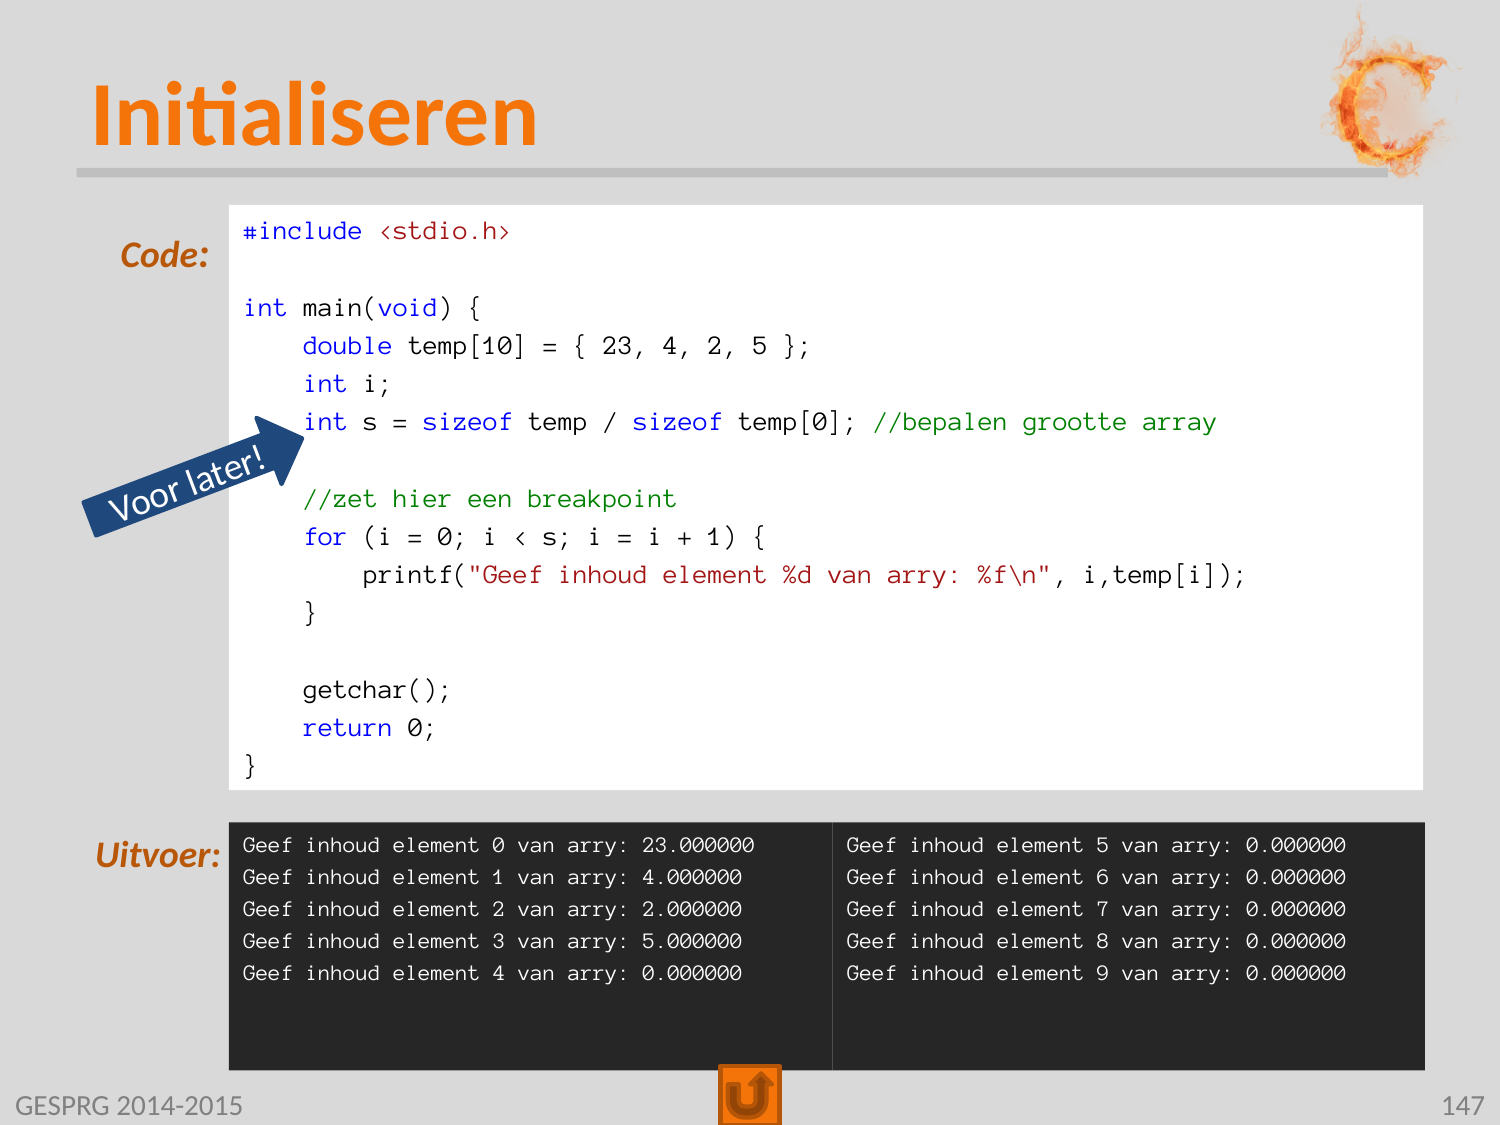

# Initialiseren
#include <stdio.h>

int main(void) {
    double temp[10] = { 23, 4, 2, 5 };
    int i;
    int s = sizeof temp / sizeof temp[0]; //bepalen grootte array

    //zet hier een breakpoint
    for (i = 0; i < s; i = i + 1) {
        printf("Geef inhoud element %d van arry: %f\n", i,temp[i]);
    }

    getchar();
    return 0;
}

Voor later!
Geef inhoud element 0 van arry: 23.000000
Geef inhoud element 1 van arry: 4.000000
Geef inhoud element 2 van arry: 2.000000
Geef inhoud element 3 van arry: 5.000000
Geef inhoud element 4 van arry: 0.000000

Geef inhoud element 5 van arry: 0.000000
Geef inhoud element 6 van arry: 0.000000
Geef inhoud element 7 van arry: 0.000000
Geef inhoud element 8 van arry: 0.000000
Geef inhoud element 9 van arry: 0.000000

GESPRG 2014-2015
147